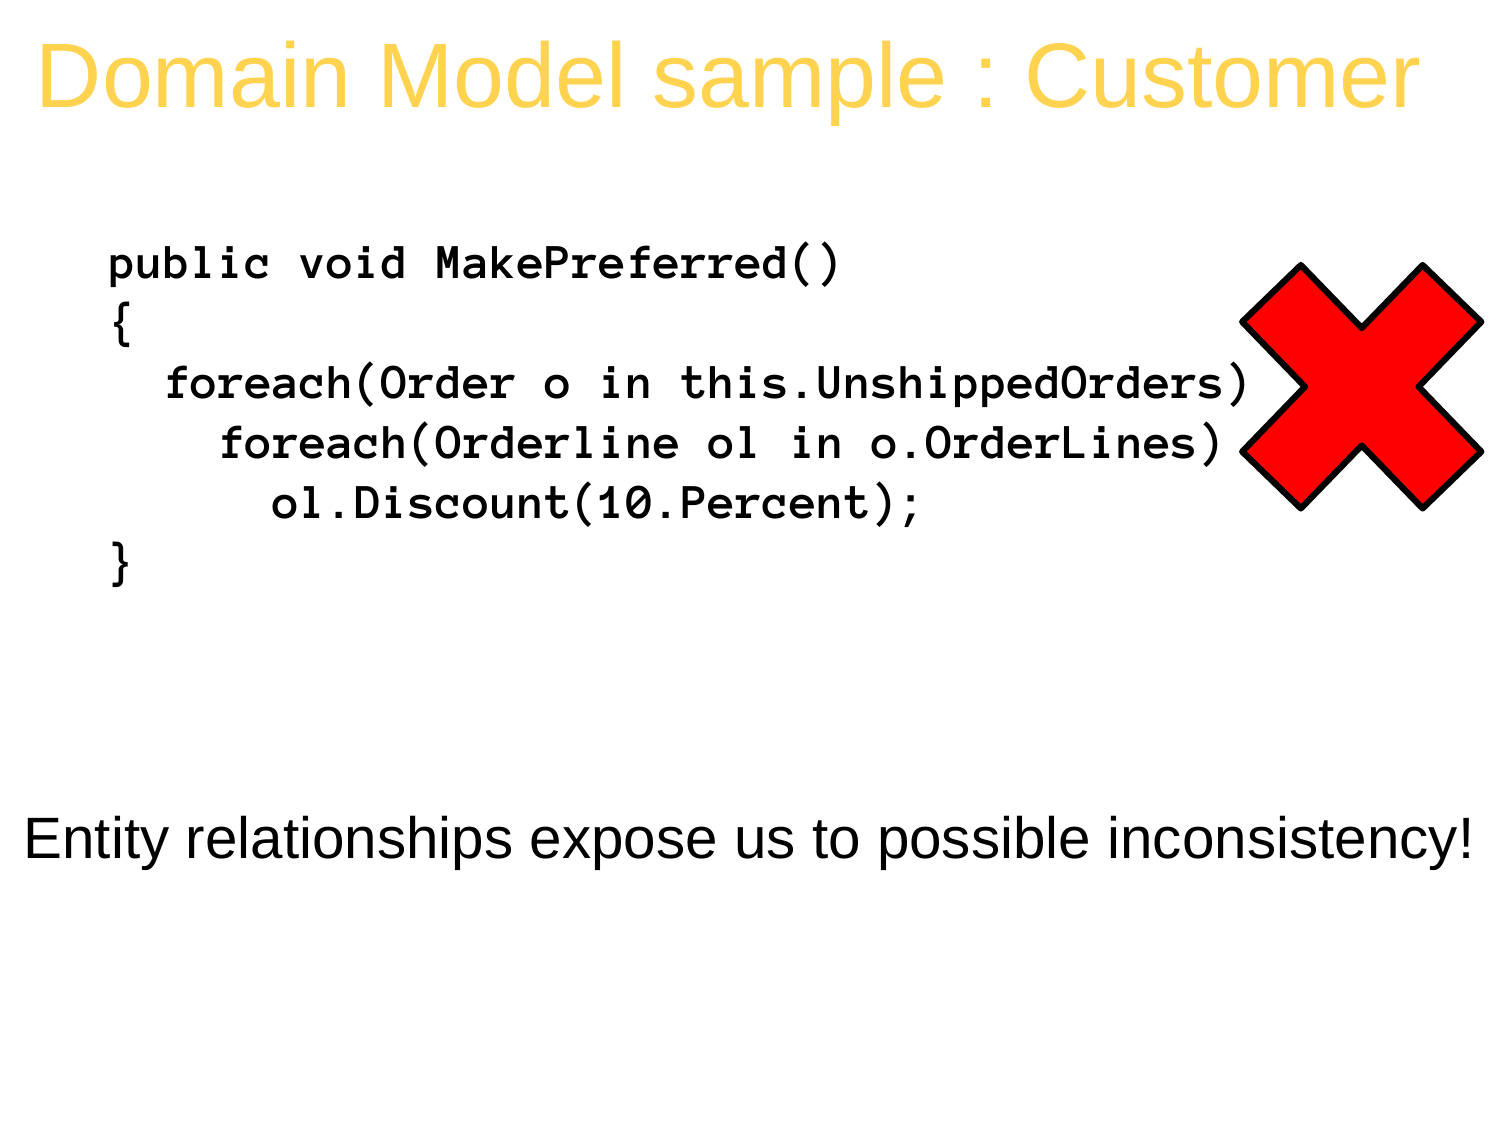

Domain Model sample : Customer

public void MakePreferred()
{
  foreach(Order o in this.UnshippedOrders)
    foreach(Orderline ol in o.OrderLines)
      ol.Discount(10.Percent);
}
Entity relationships expose us to possible inconsistency!